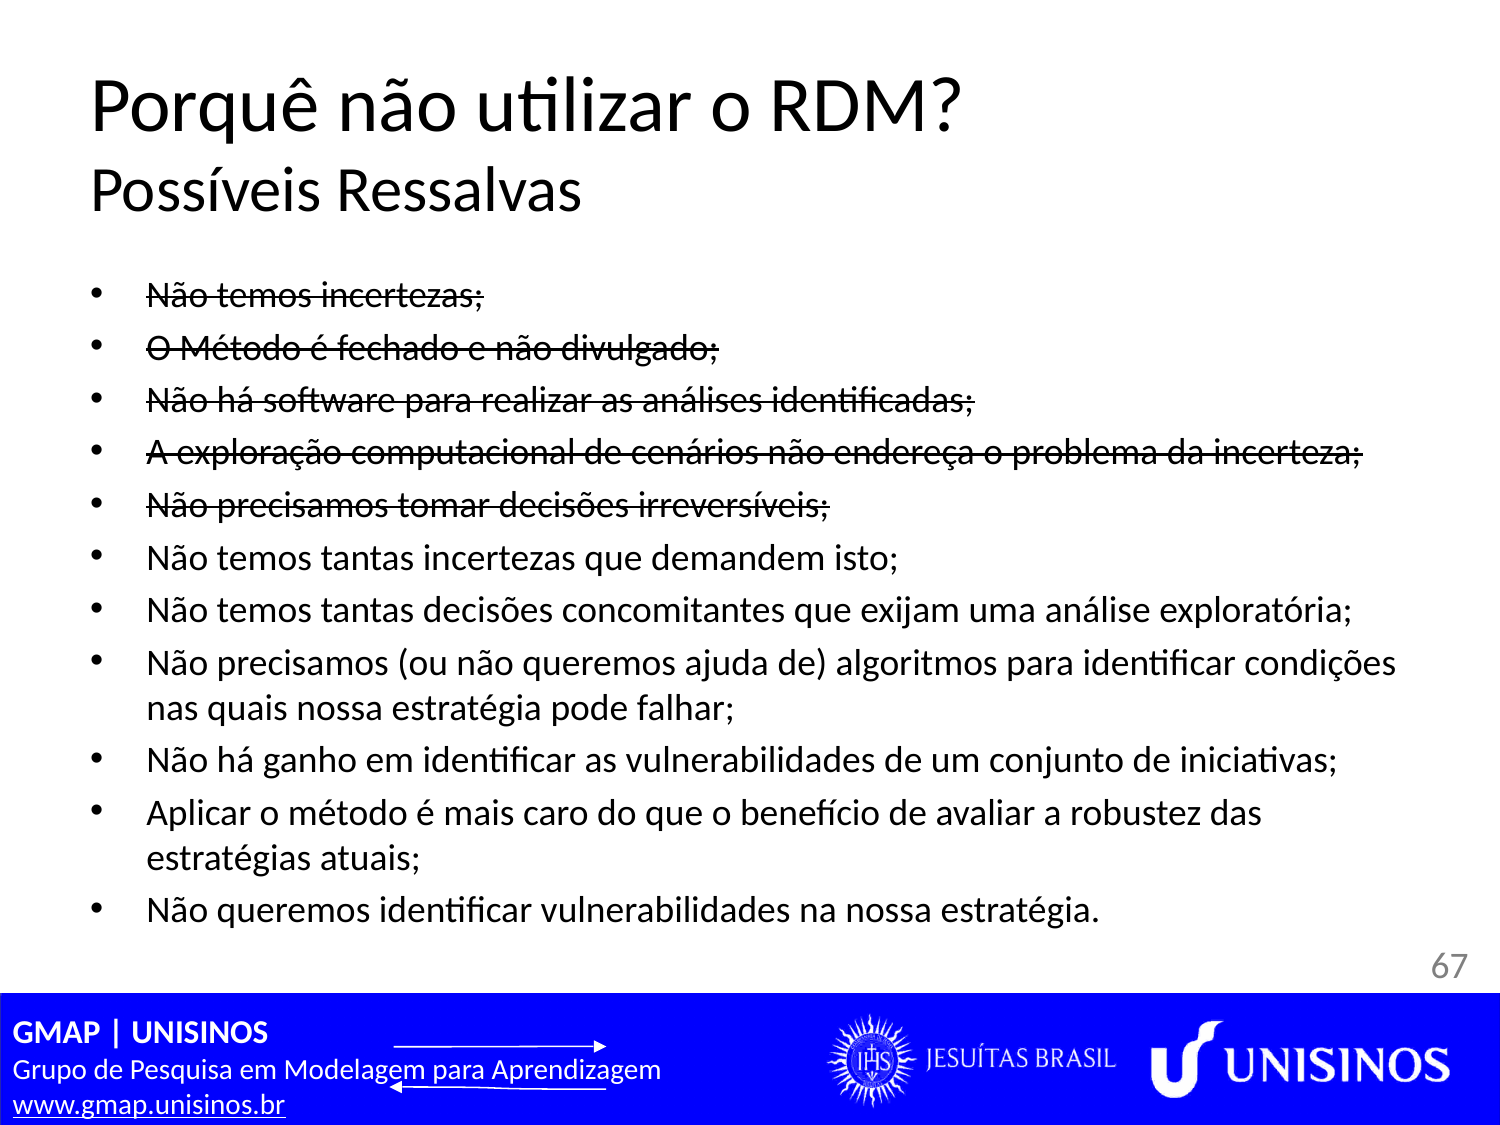

# Porquê não utilizar o RDM? Possíveis Ressalvas
Não temos incertezas;
O Método é fechado e não divulgado;
Não há software para realizar as análises identificadas;
A exploração computacional de cenários não endereça o problema da incerteza;
Não precisamos tomar decisões irreversíveis;
Não temos tantas incertezas que demandem isto;
Não temos tantas decisões concomitantes que exijam uma análise exploratória;
Não precisamos (ou não queremos ajuda de) algoritmos para identificar condições nas quais nossa estratégia pode falhar;
Não há ganho em identificar as vulnerabilidades de um conjunto de iniciativas;
Aplicar o método é mais caro do que o benefício de avaliar a robustez das estratégias atuais;
Não queremos identificar vulnerabilidades na nossa estratégia.